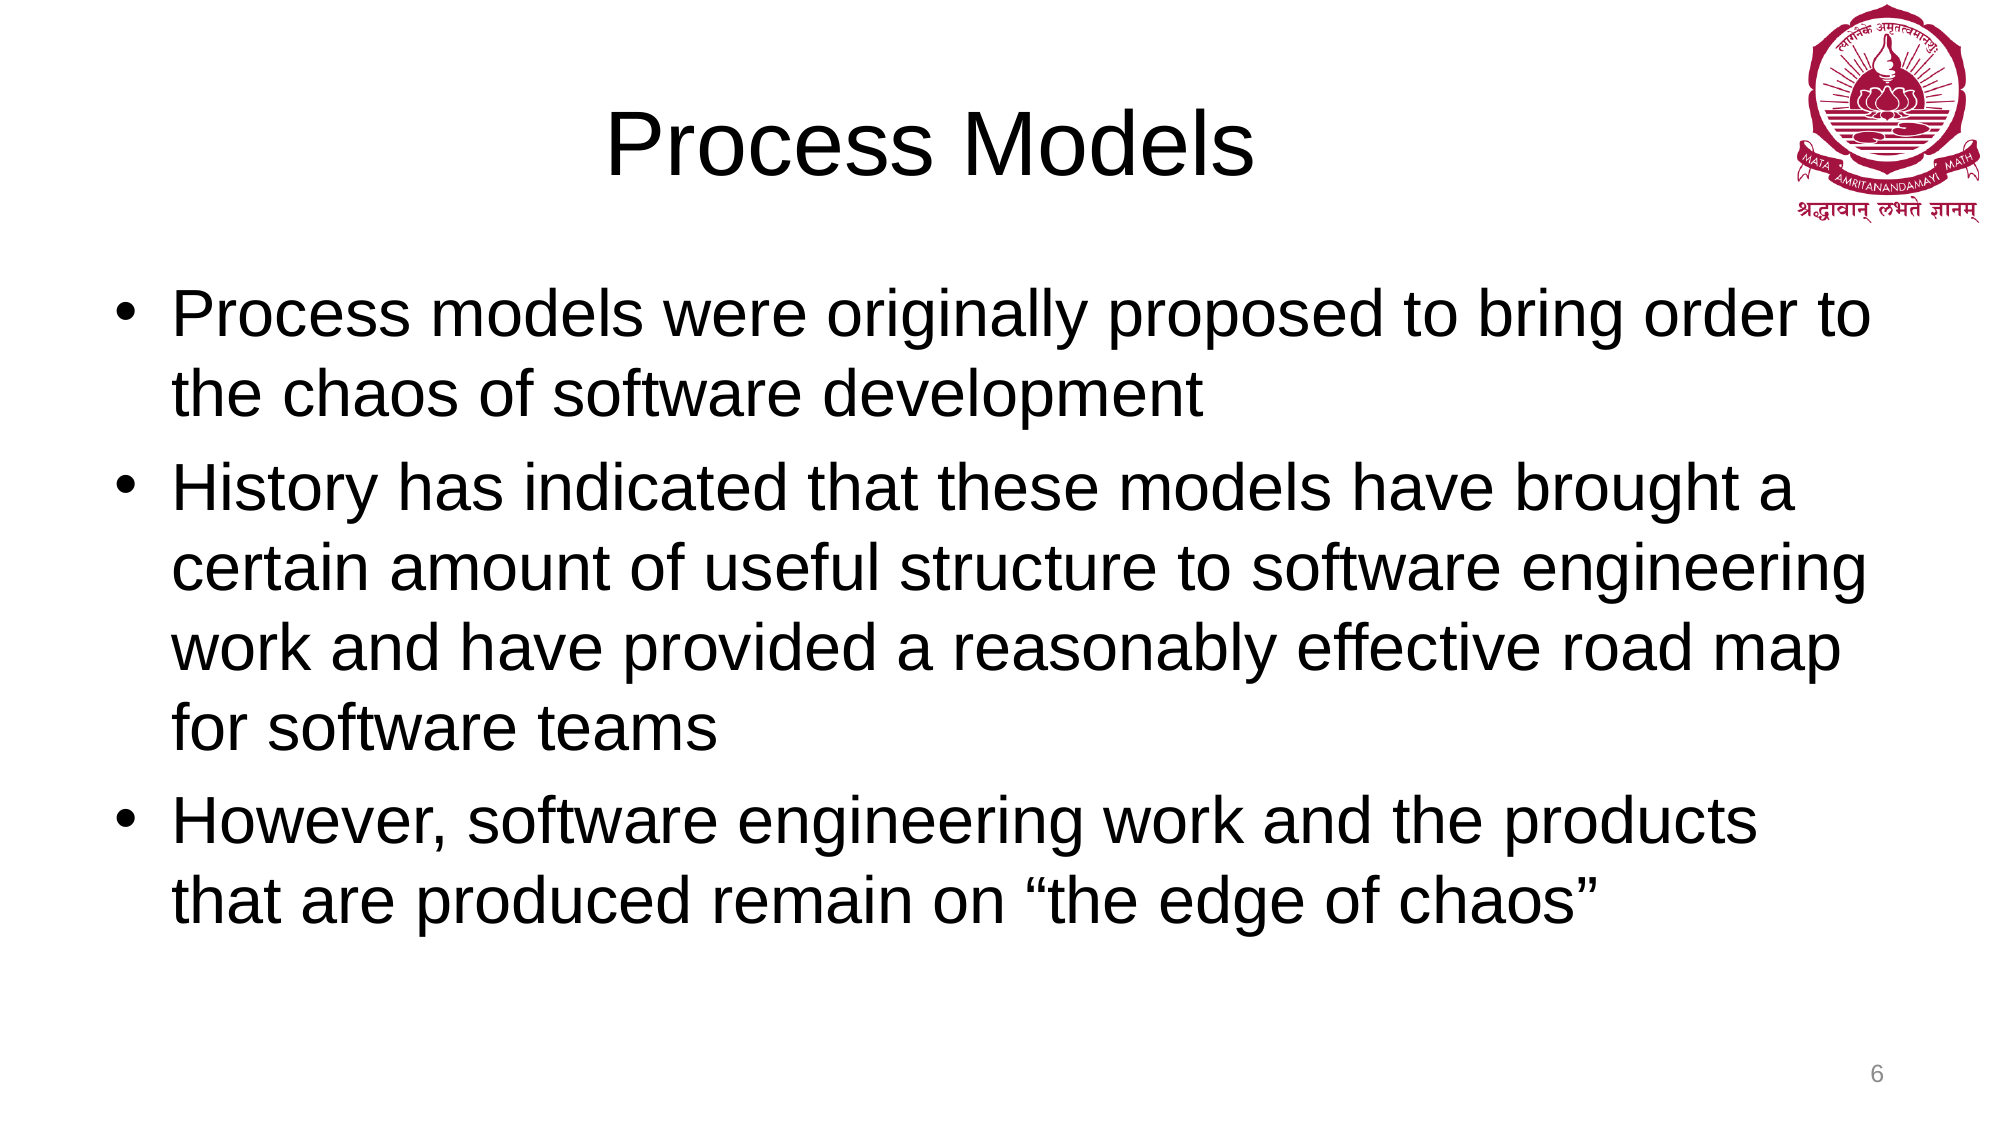

# Process Models
Process models were originally proposed to bring order to the chaos of software development
History has indicated that these models have brought a certain amount of useful structure to software engineering work and have provided a reasonably effective road map for software teams
However, software engineering work and the products that are produced remain on “the edge of chaos”

6